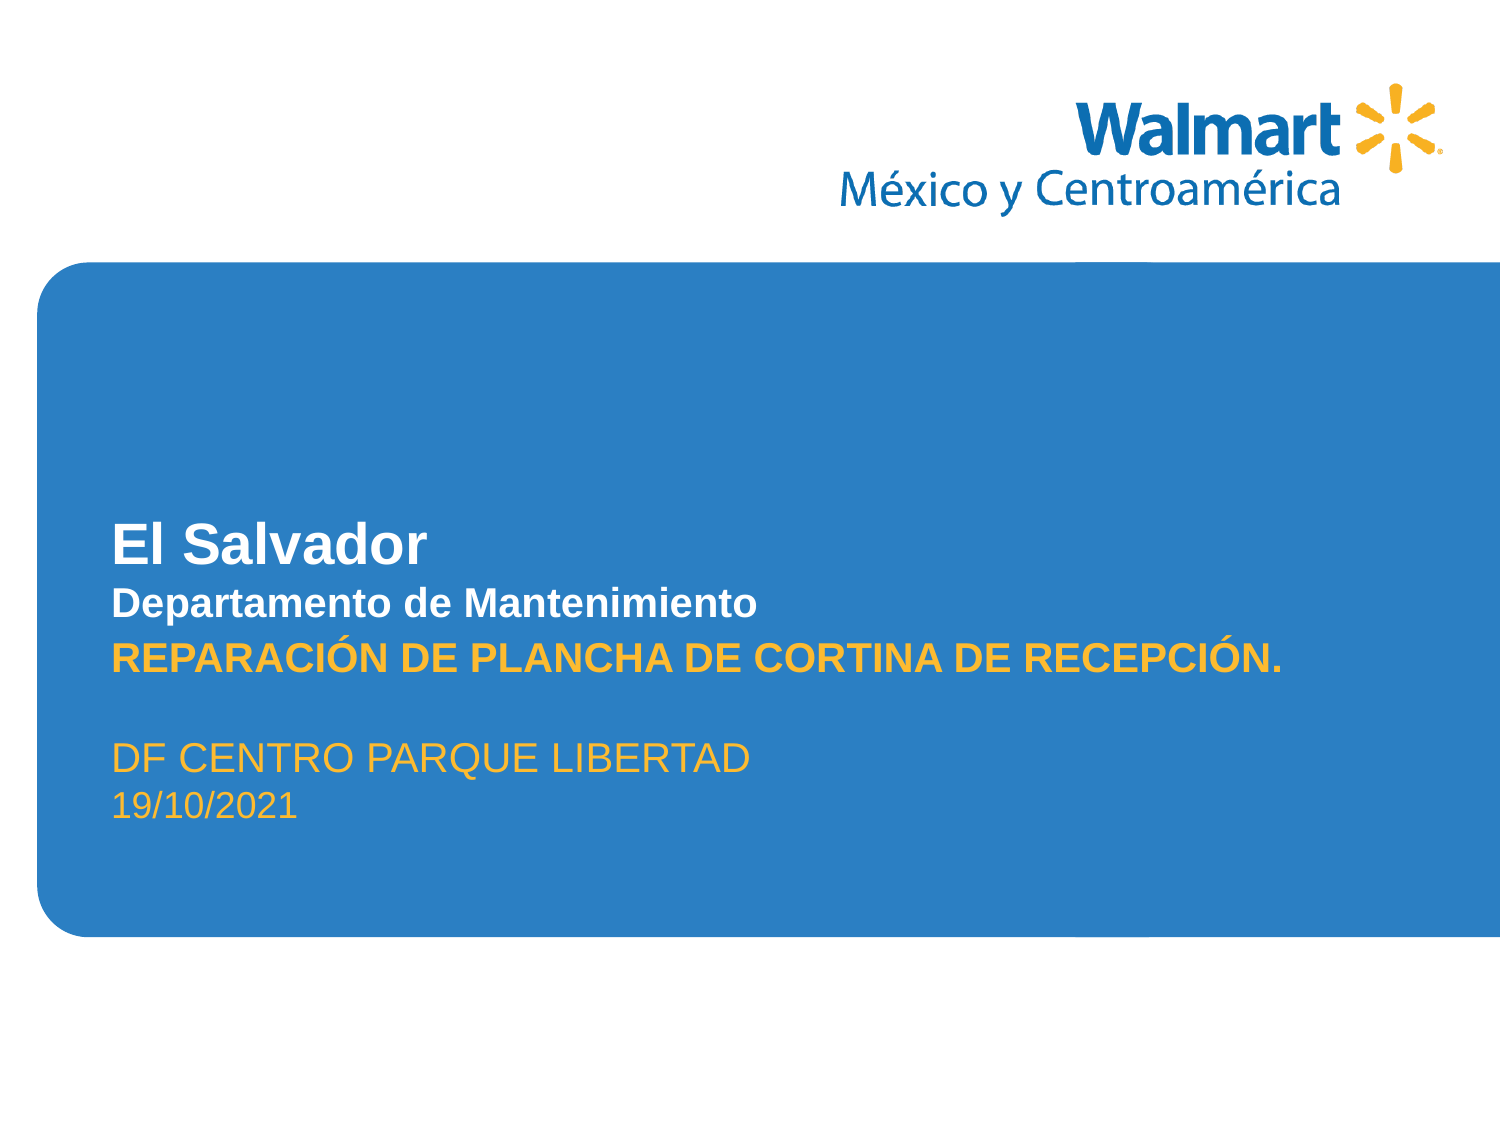

REPARACIÓN DE PLANCHA DE CORTINA DE RECEPCIÓN.

DF CENTRO PARQUE LIBERTAD
19/10/2021

# El Salvador Departamento de Mantenimiento